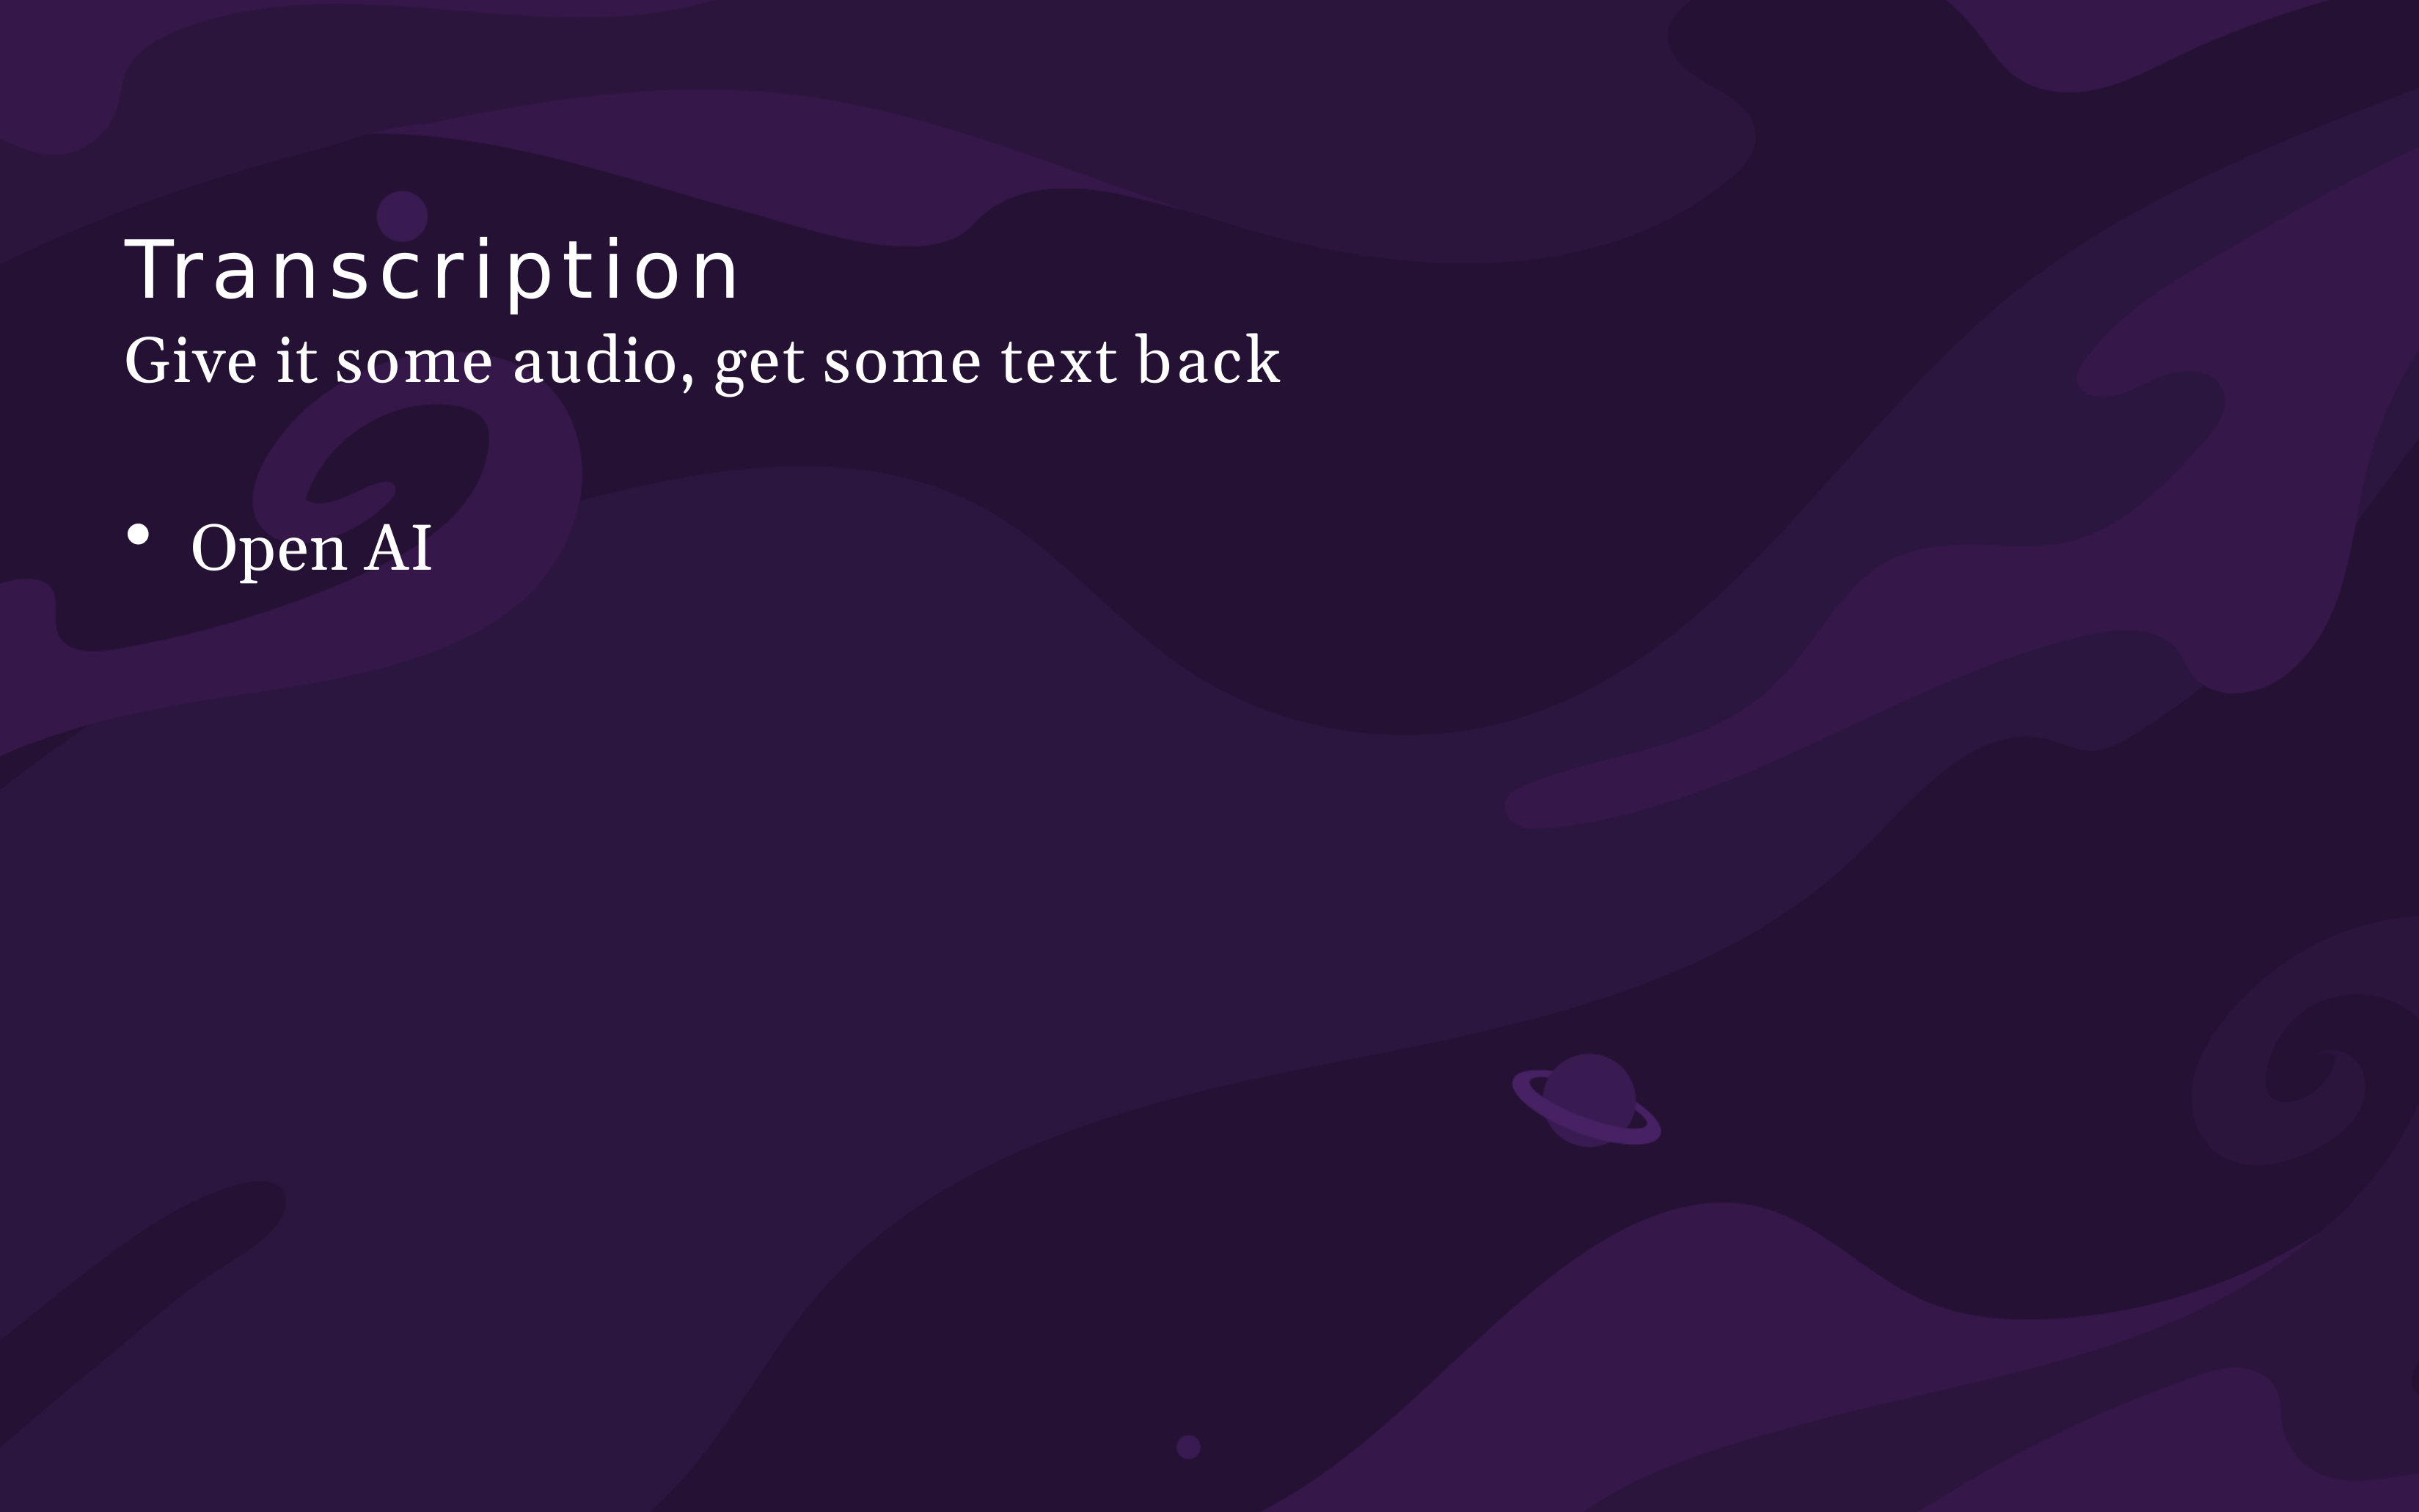

# Transcription
Give it some audio, get some text back
Open AI